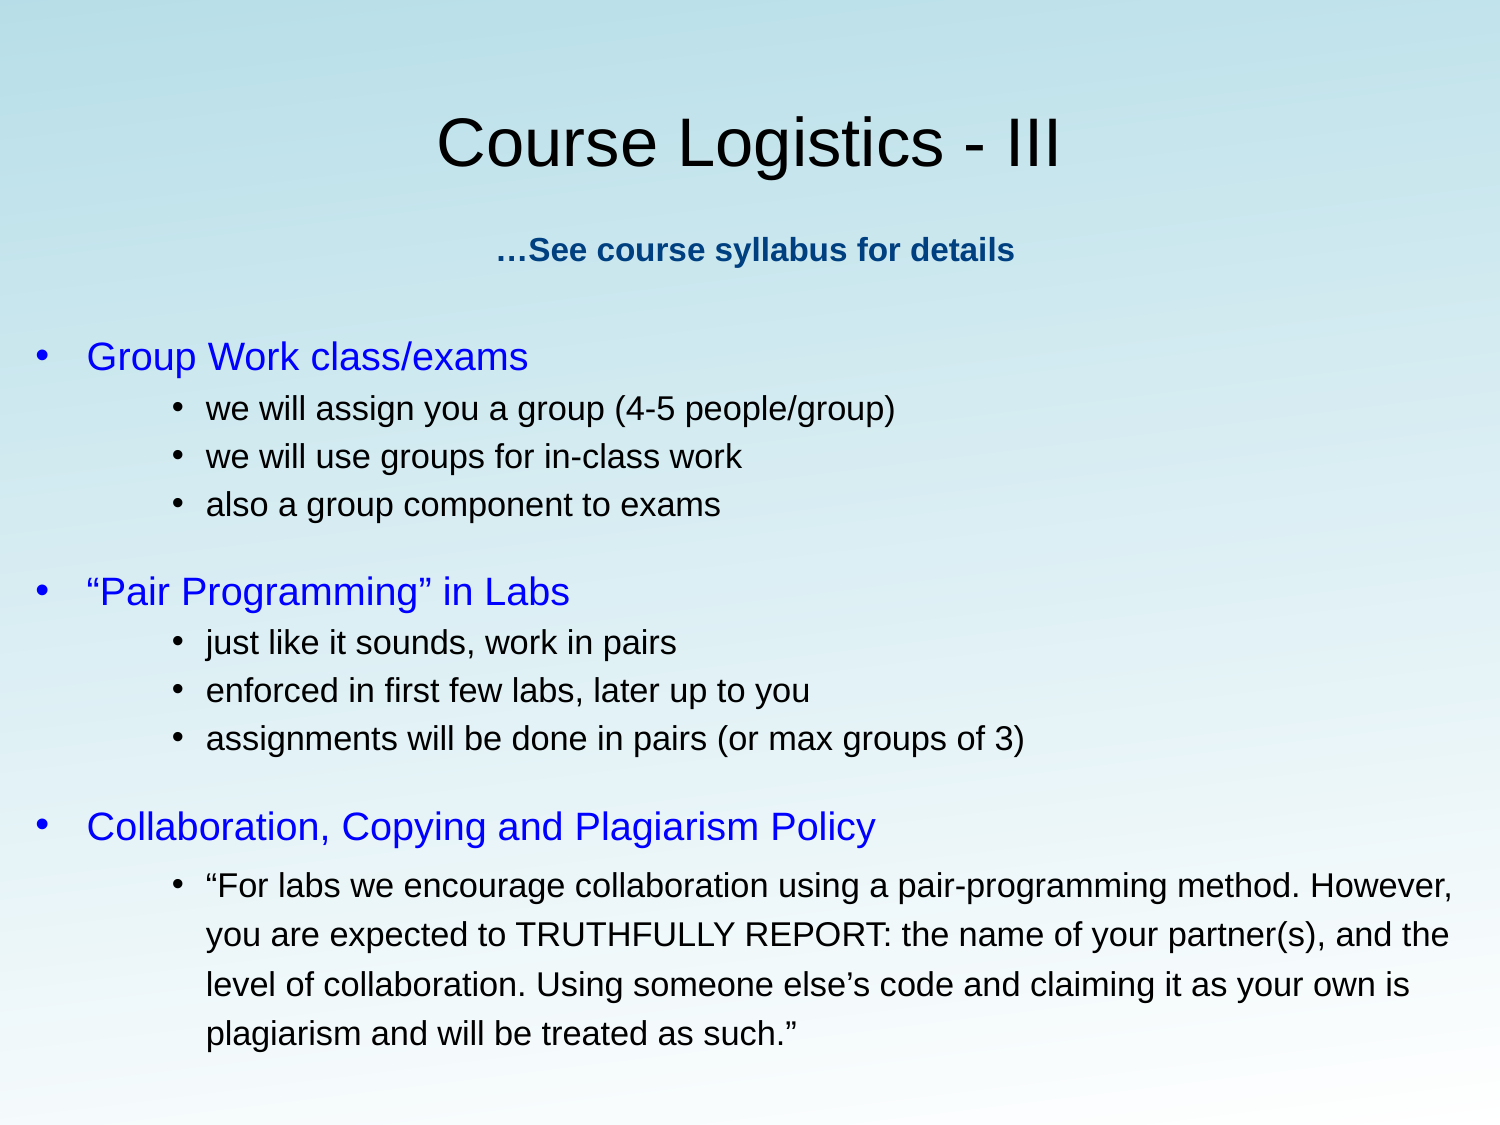

# Course Logistics - III
…See course syllabus for details

Group Work class/exams
we will assign you a group (4-5 people/group)
we will use groups for in-class work
also a group component to exams

“Pair Programming” in Labs
just like it sounds, work in pairs
enforced in first few labs, later up to you
assignments will be done in pairs (or max groups of 3)

Collaboration, Copying and Plagiarism Policy
“For labs we encourage collaboration using a pair-programming method. However, you are expected to TRUTHFULLY REPORT: the name of your partner(s), and the level of collaboration. Using someone else’s code and claiming it as your own is plagiarism and will be treated as such.”